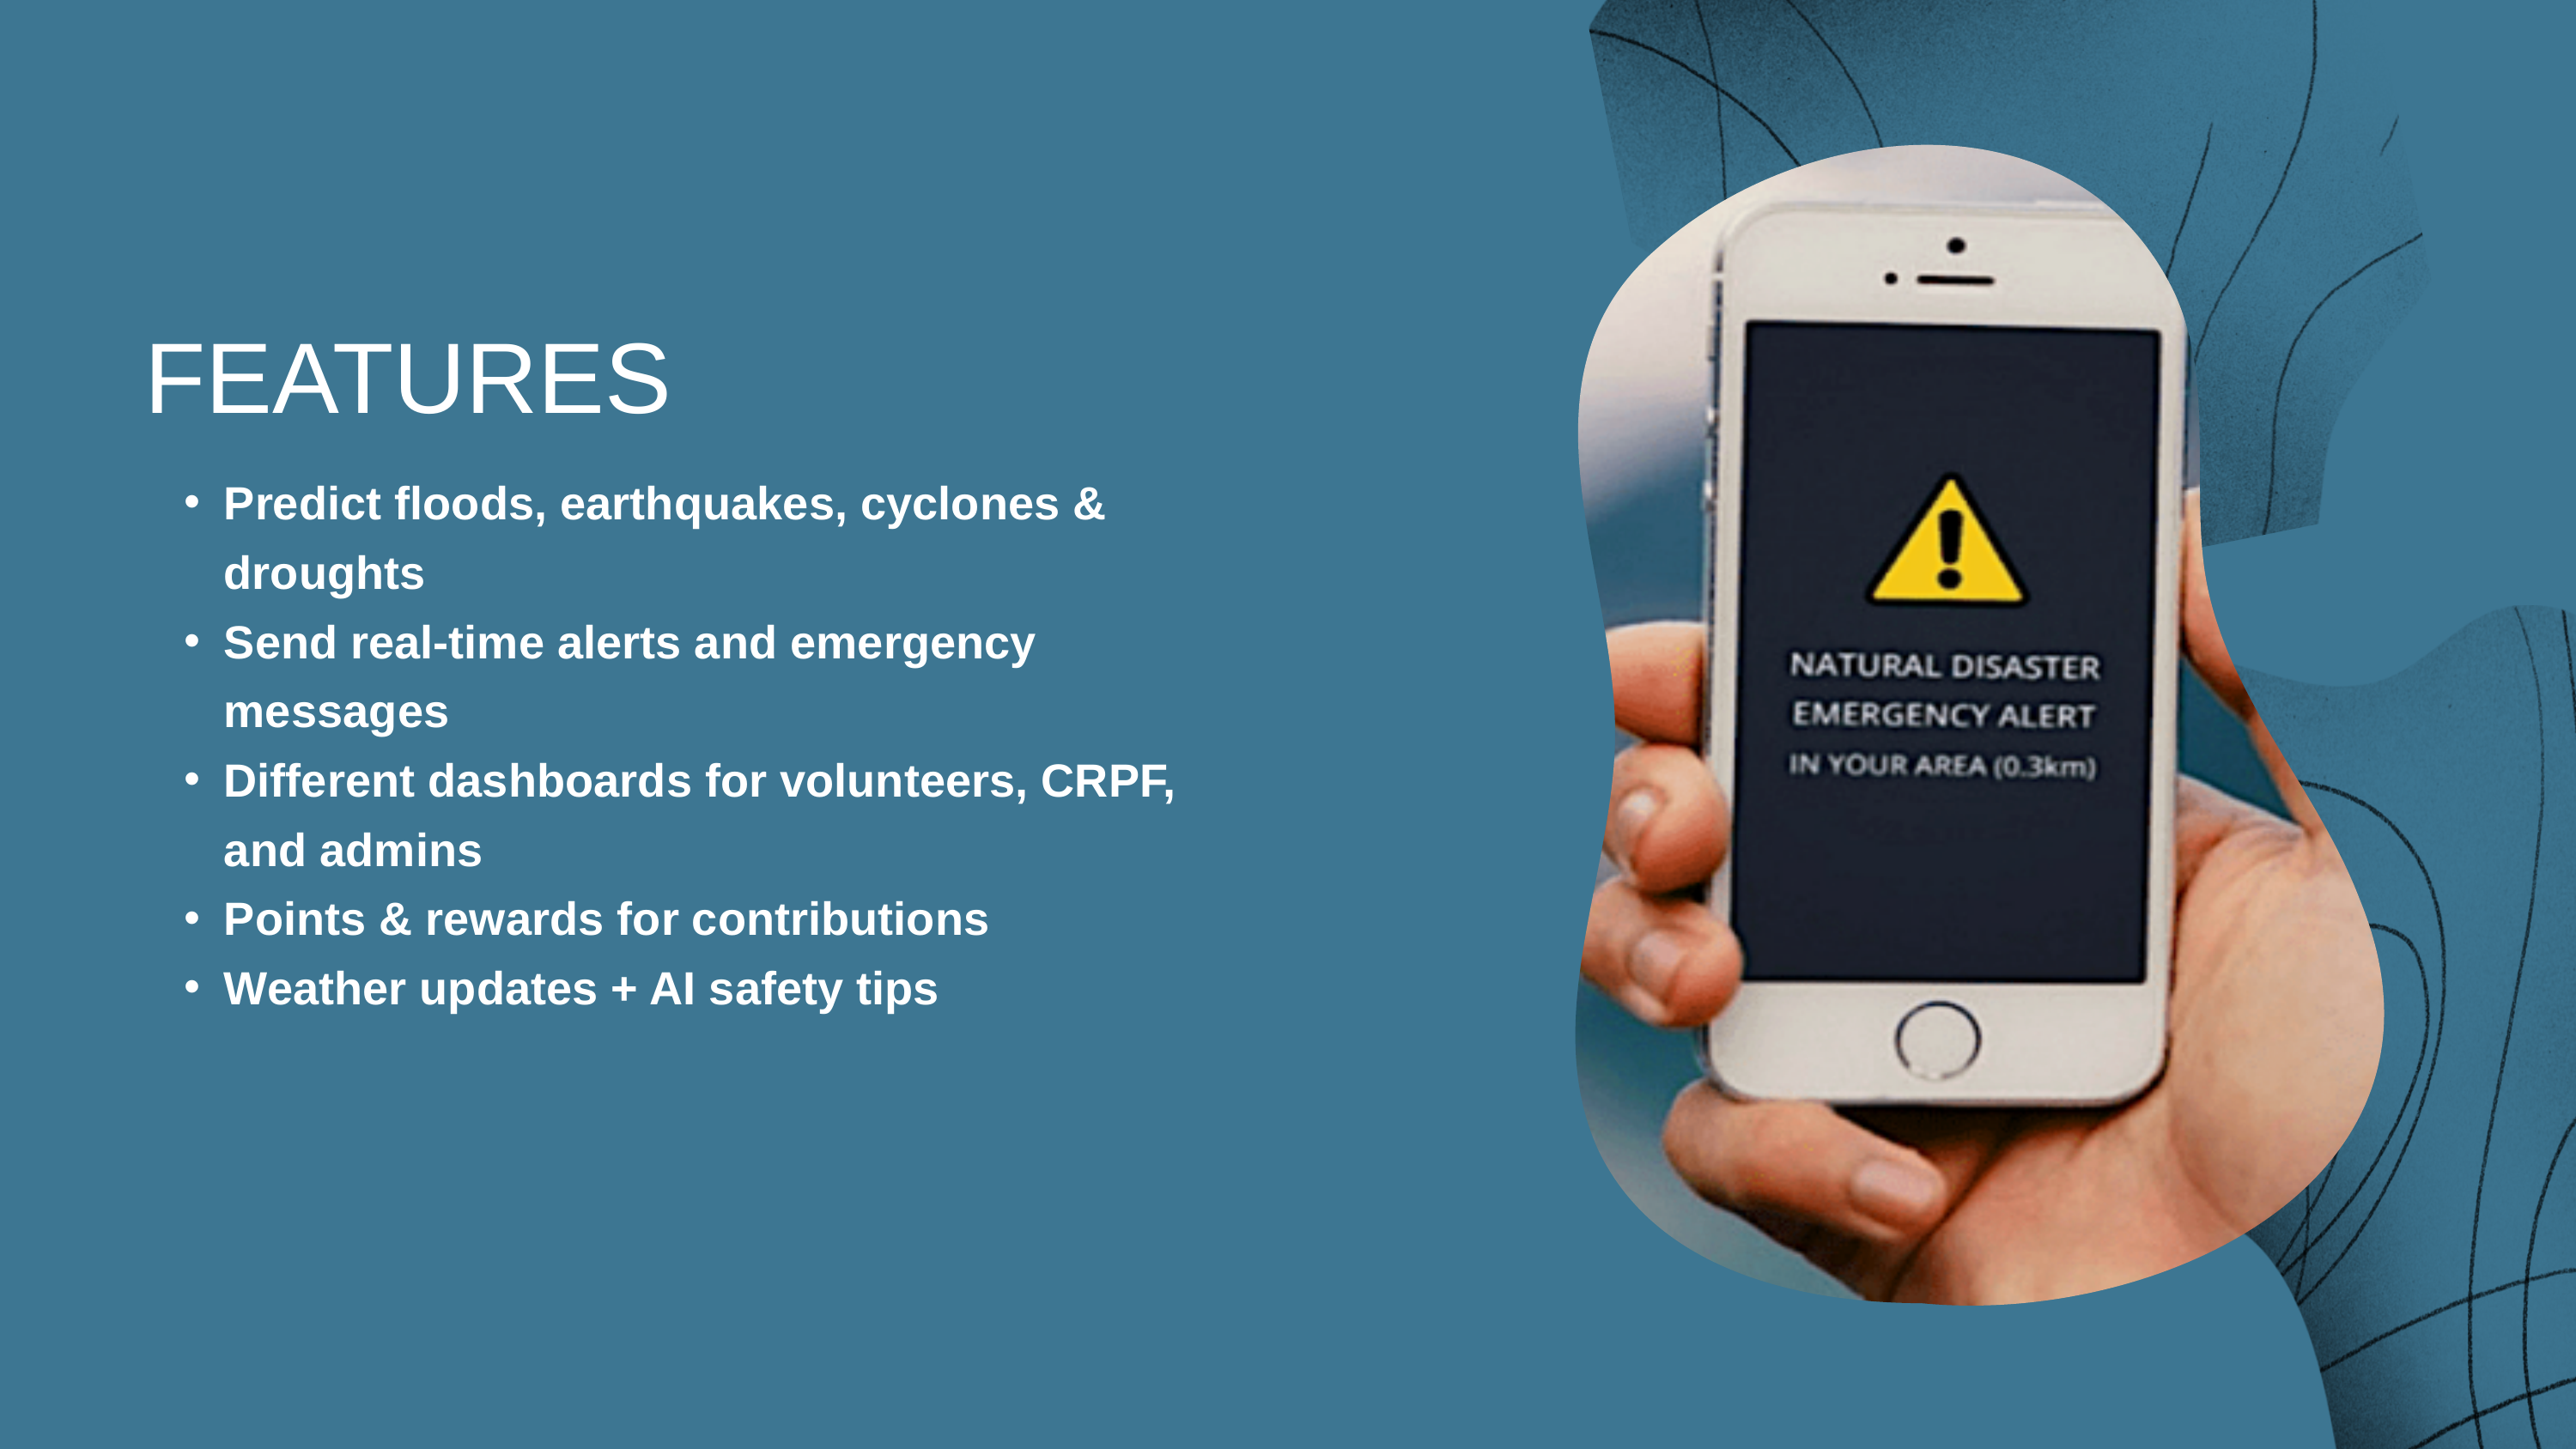

FEATURES
Predict floods, earthquakes, cyclones & droughts
Send real-time alerts and emergency messages
Different dashboards for volunteers, CRPF, and admins
Points & rewards for contributions
Weather updates + AI safety tips